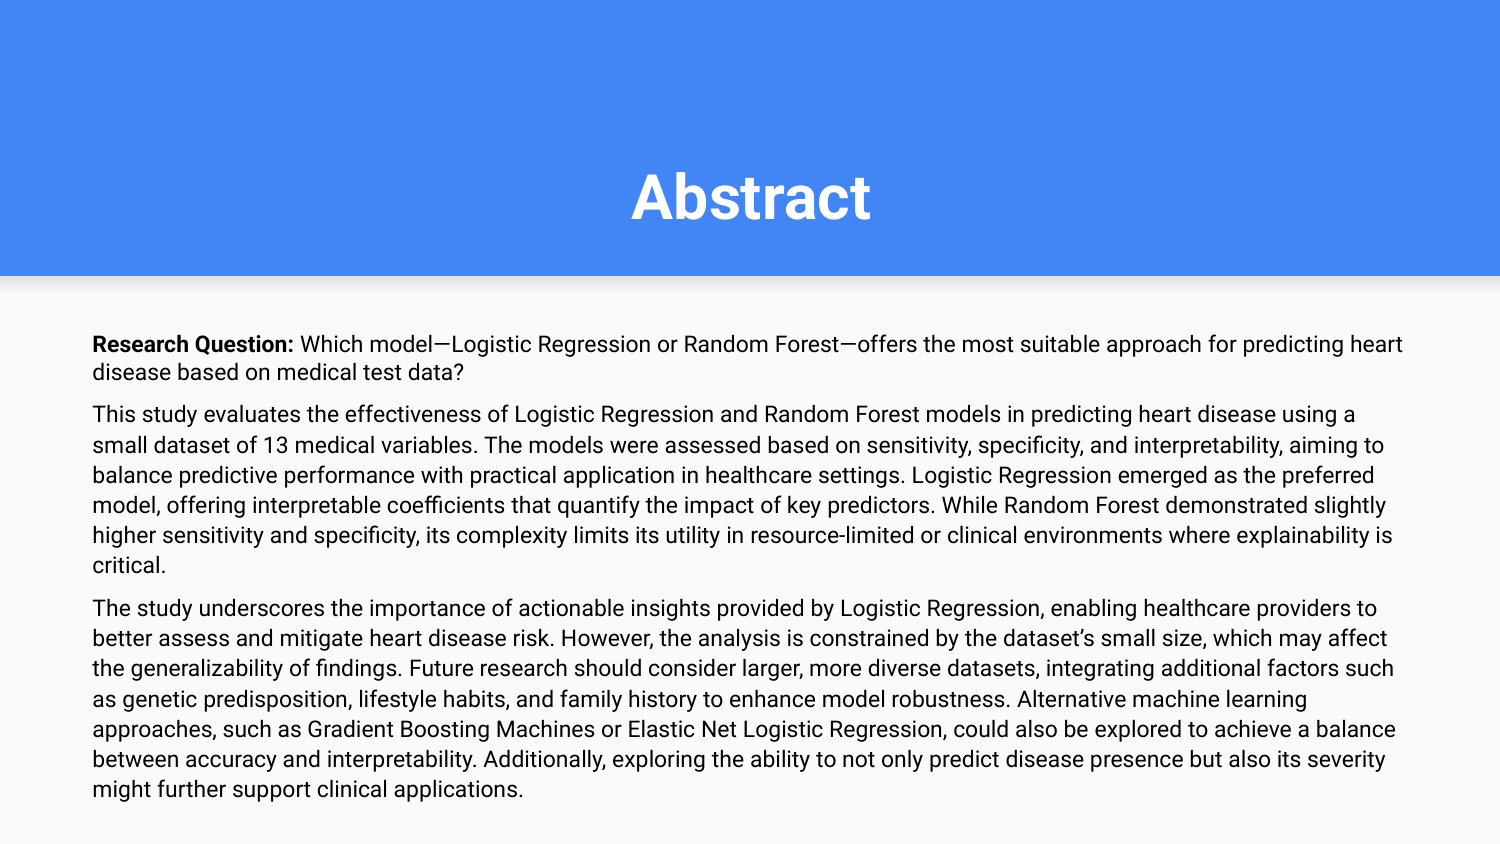

# Abstract
Research Question: Which model—Logistic Regression or Random Forest—offers the most suitable approach for predicting heart disease based on medical test data?
This study evaluates the effectiveness of Logistic Regression and Random Forest models in predicting heart disease using a small dataset of 13 medical variables. The models were assessed based on sensitivity, specificity, and interpretability, aiming to balance predictive performance with practical application in healthcare settings. Logistic Regression emerged as the preferred model, offering interpretable coefficients that quantify the impact of key predictors. While Random Forest demonstrated slightly higher sensitivity and specificity, its complexity limits its utility in resource-limited or clinical environments where explainability is critical.
The study underscores the importance of actionable insights provided by Logistic Regression, enabling healthcare providers to better assess and mitigate heart disease risk. However, the analysis is constrained by the dataset’s small size, which may affect the generalizability of findings. Future research should consider larger, more diverse datasets, integrating additional factors such as genetic predisposition, lifestyle habits, and family history to enhance model robustness. Alternative machine learning approaches, such as Gradient Boosting Machines or Elastic Net Logistic Regression, could also be explored to achieve a balance between accuracy and interpretability. Additionally, exploring the ability to not only predict disease presence but also its severity might further support clinical applications.